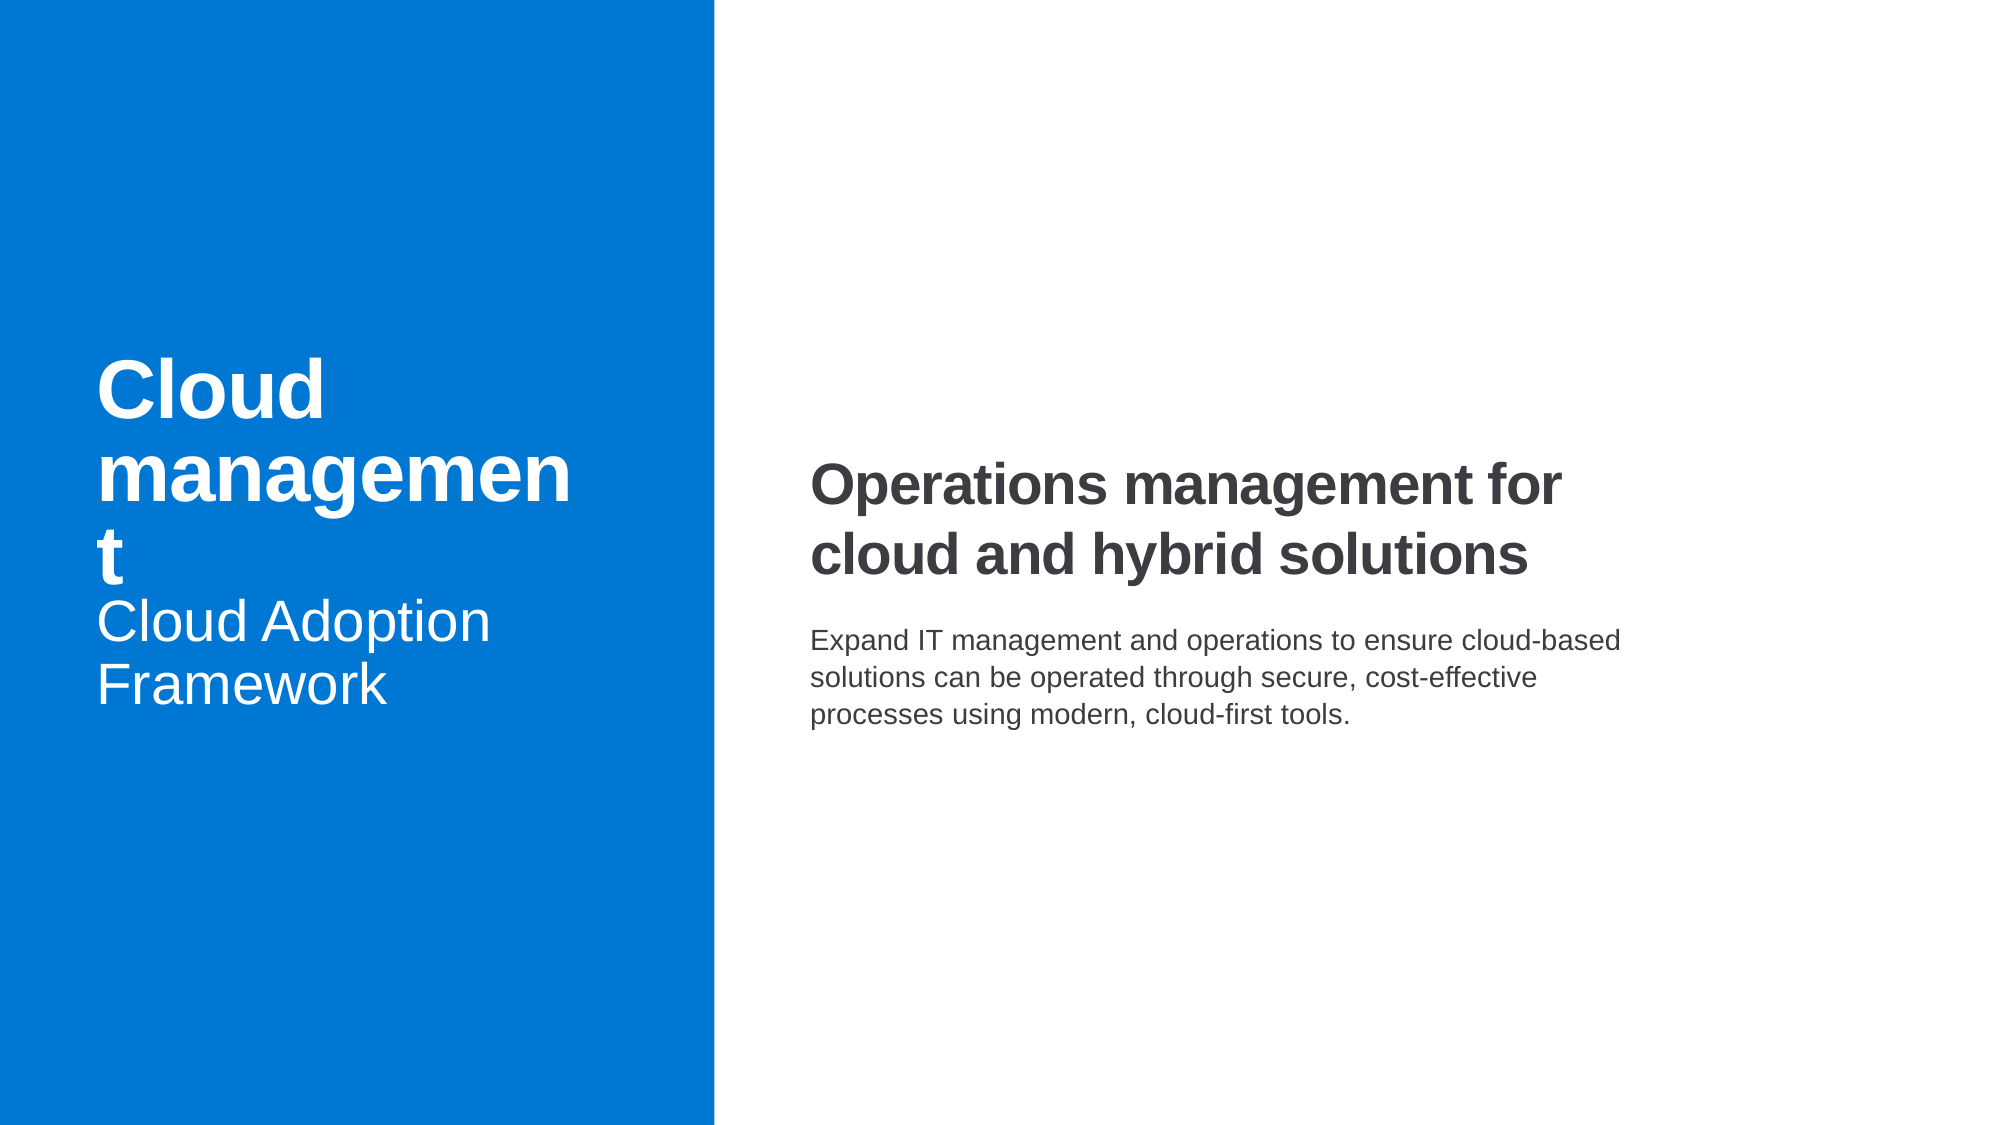

# Cloud management
Operations management for cloud and hybrid solutions
Cloud Adoption Framework
Expand IT management and operations to ensure cloud-based solutions can be operated through secure, cost-effective processes using modern, cloud-first tools.